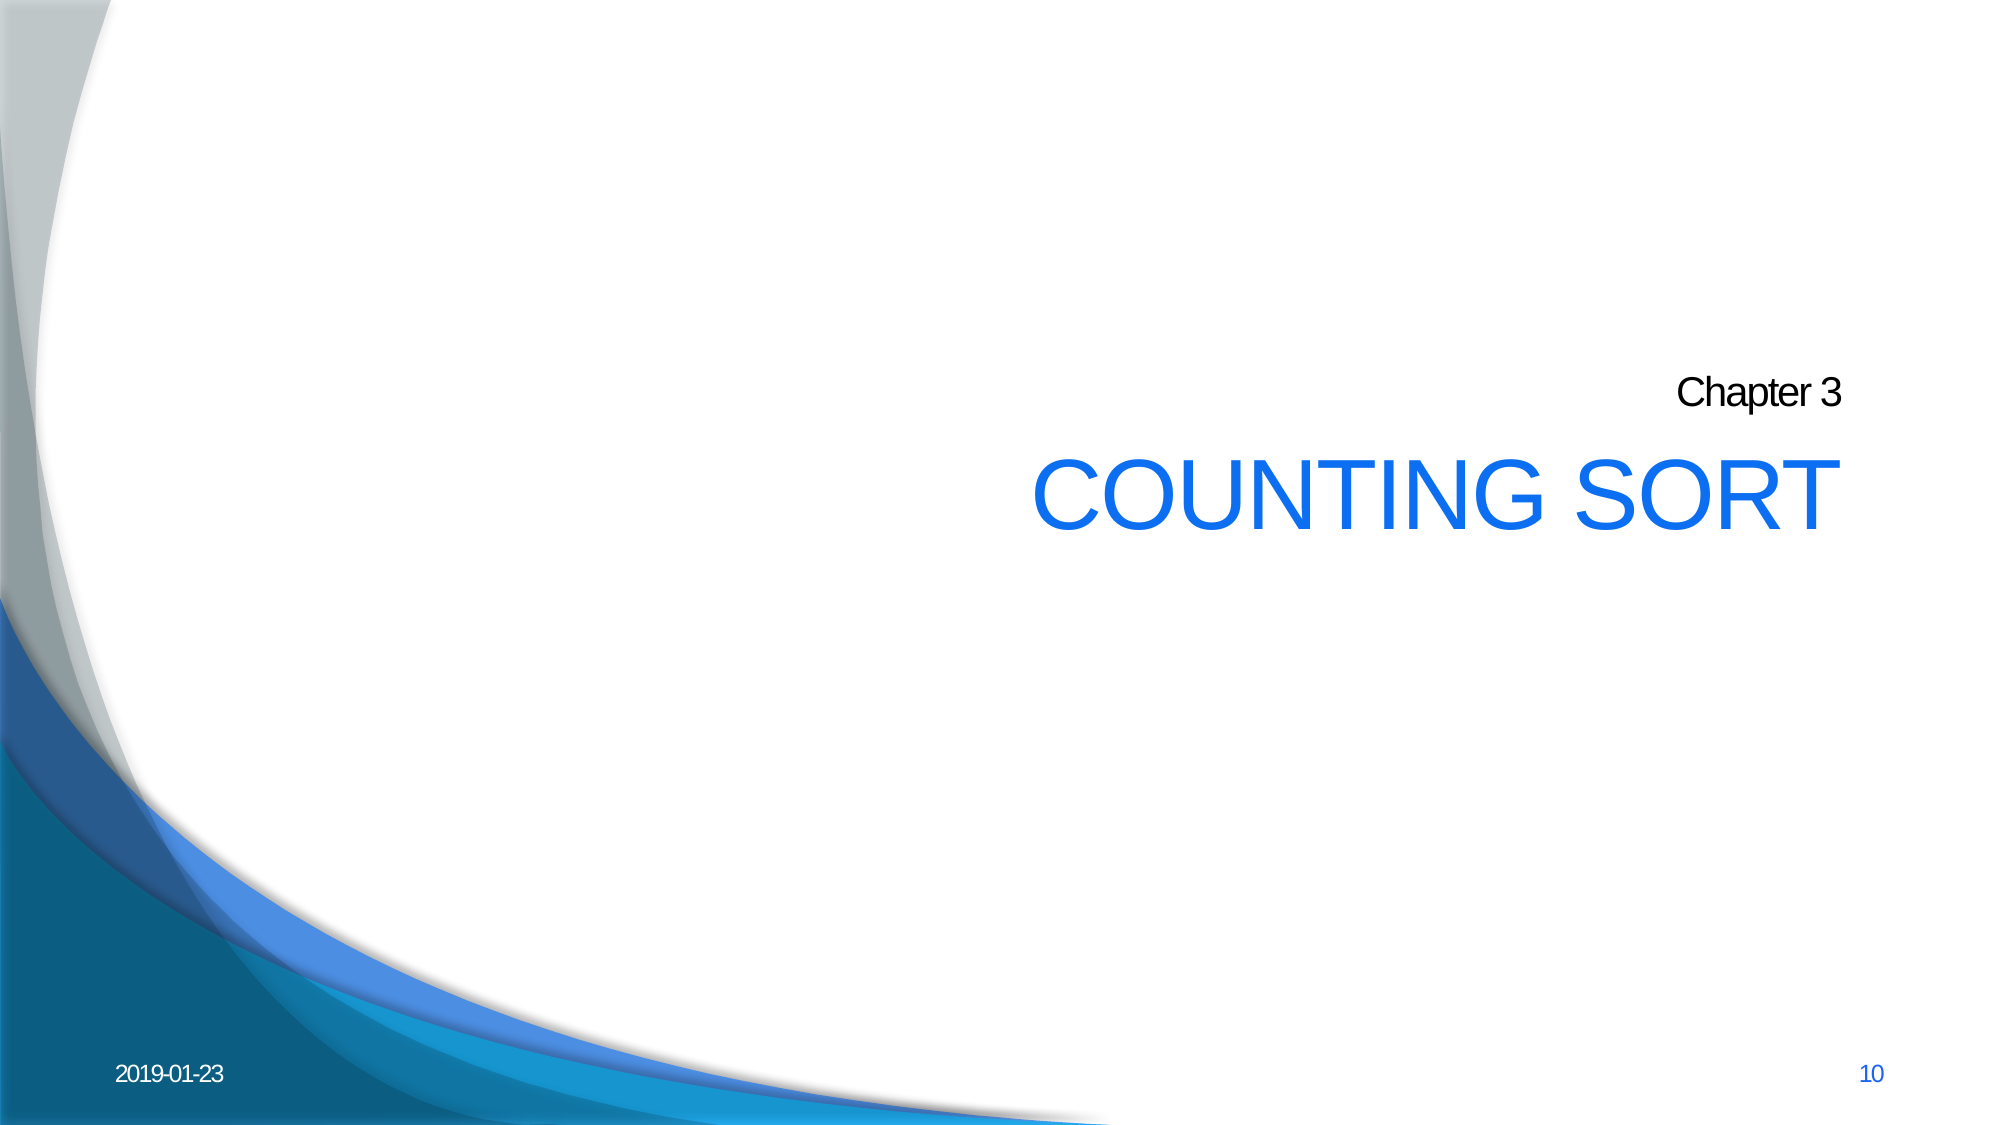

Chapter 3
# Counting Sort
2019-01-23
10